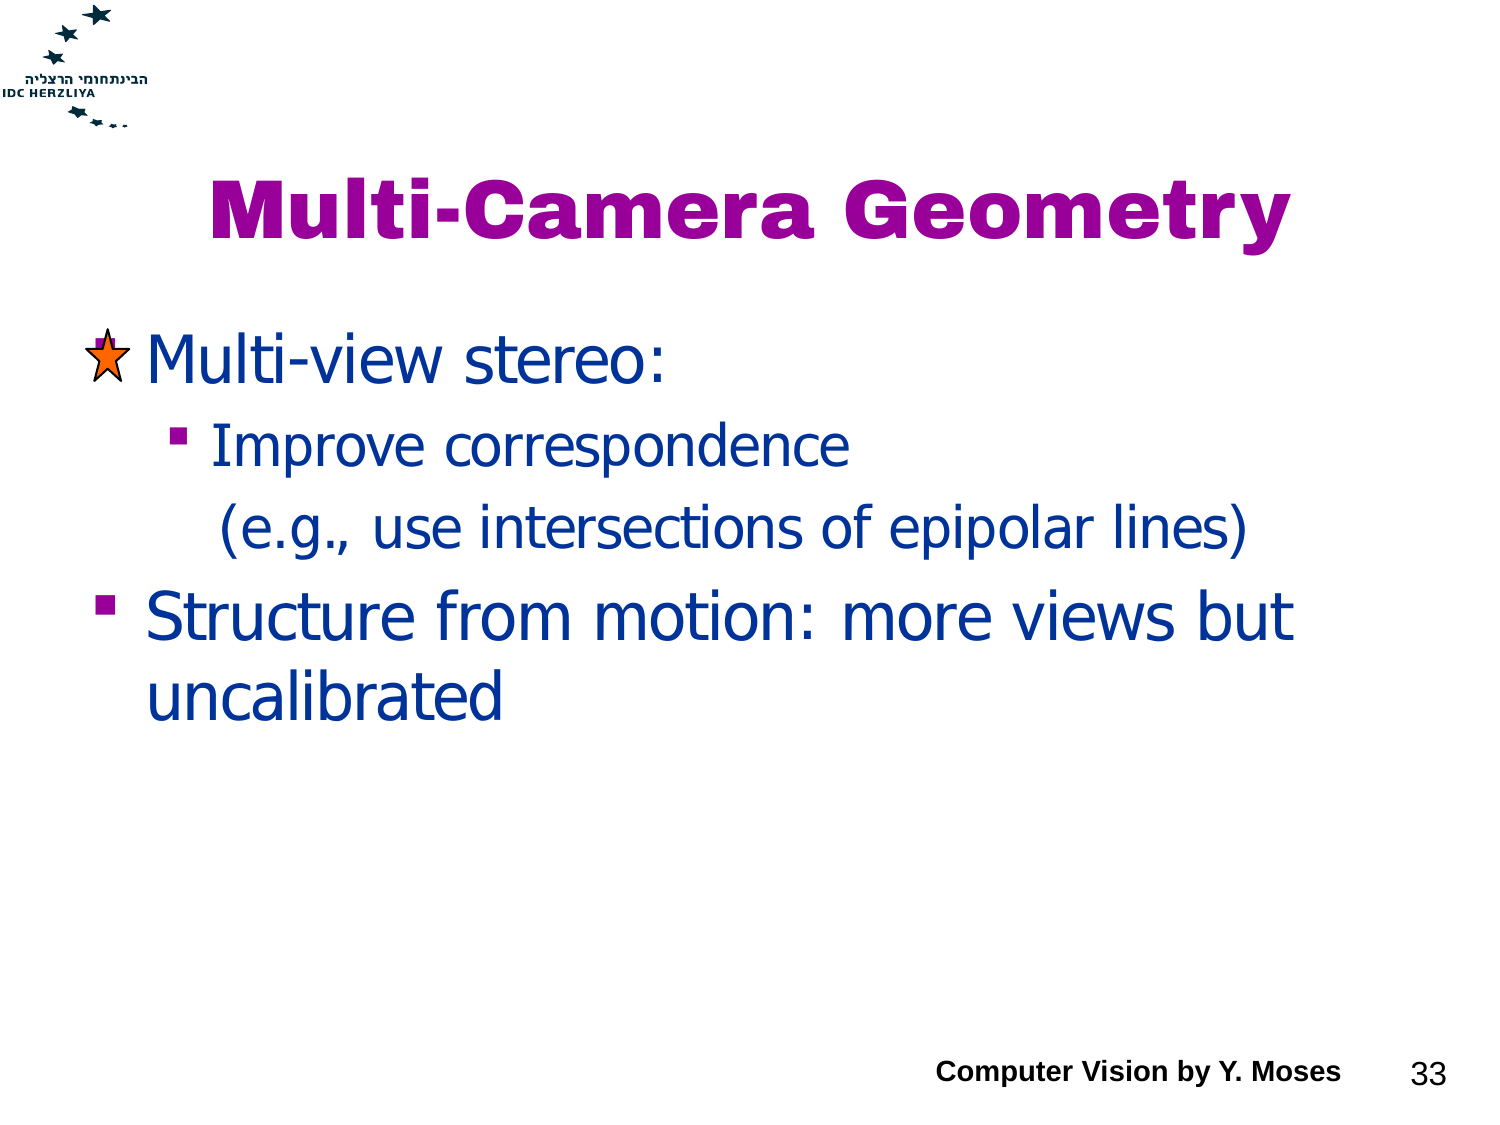

# Multi-Camera Geometry
Multi-view stereo:
Improve correspondence
   (e.g., use intersections of epipolar lines)
Structure from motion: more views but uncalibrated

Computer Vision by Y. Moses
33